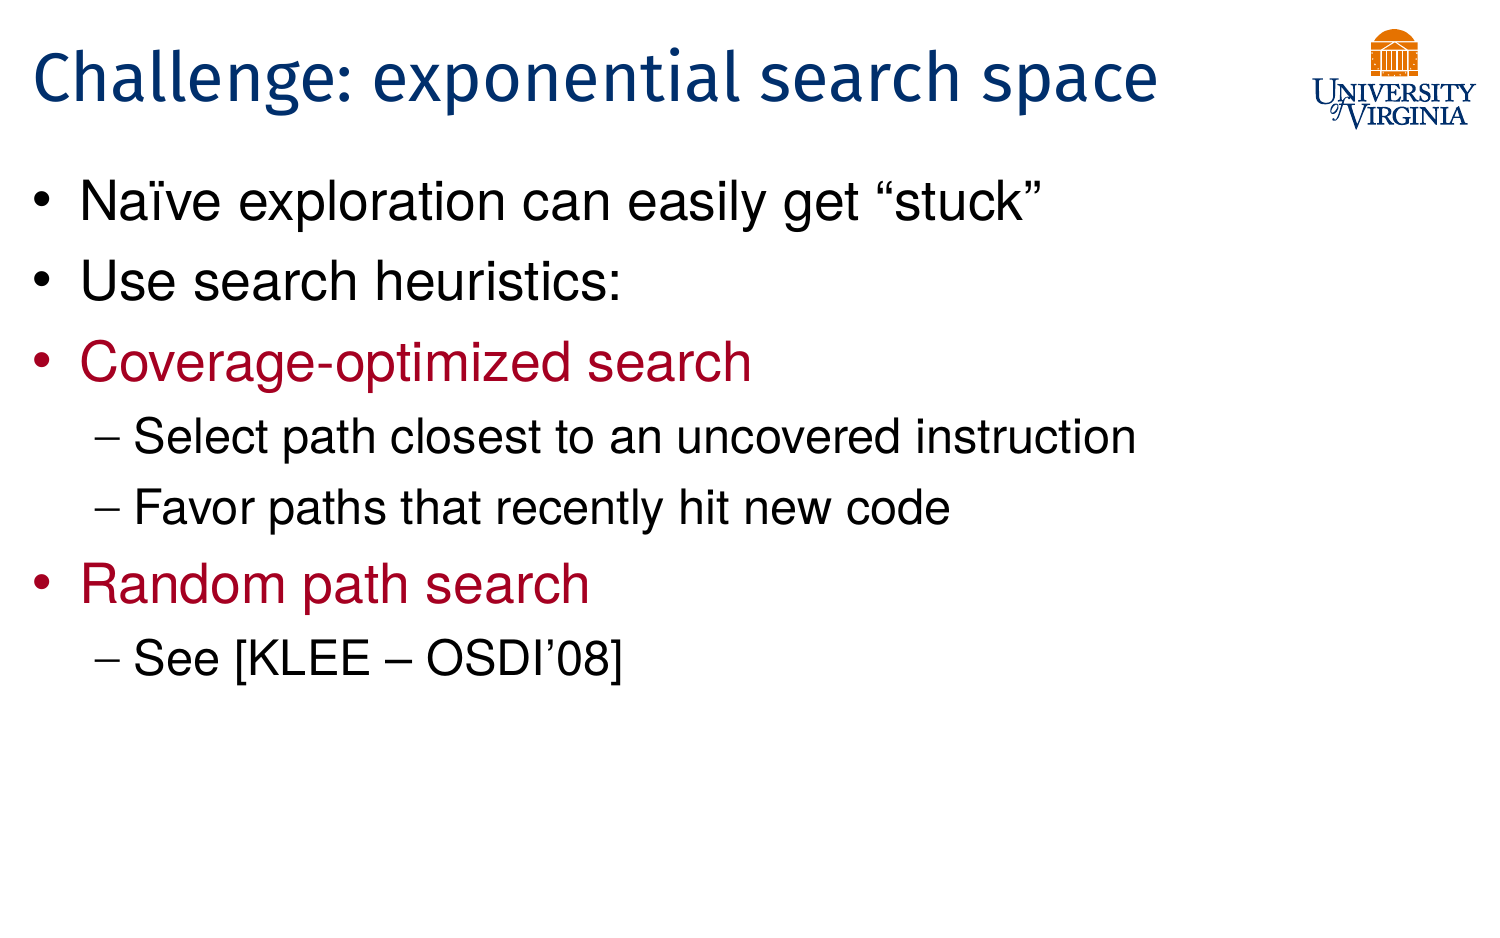

# Challenge: exponential search space
Naïve exploration can easily get “stuck”
Use search heuristics:
Coverage-optimized search
Select path closest to an uncovered instruction
Favor paths that recently hit new code
Random path search
See [KLEE – OSDI’08]